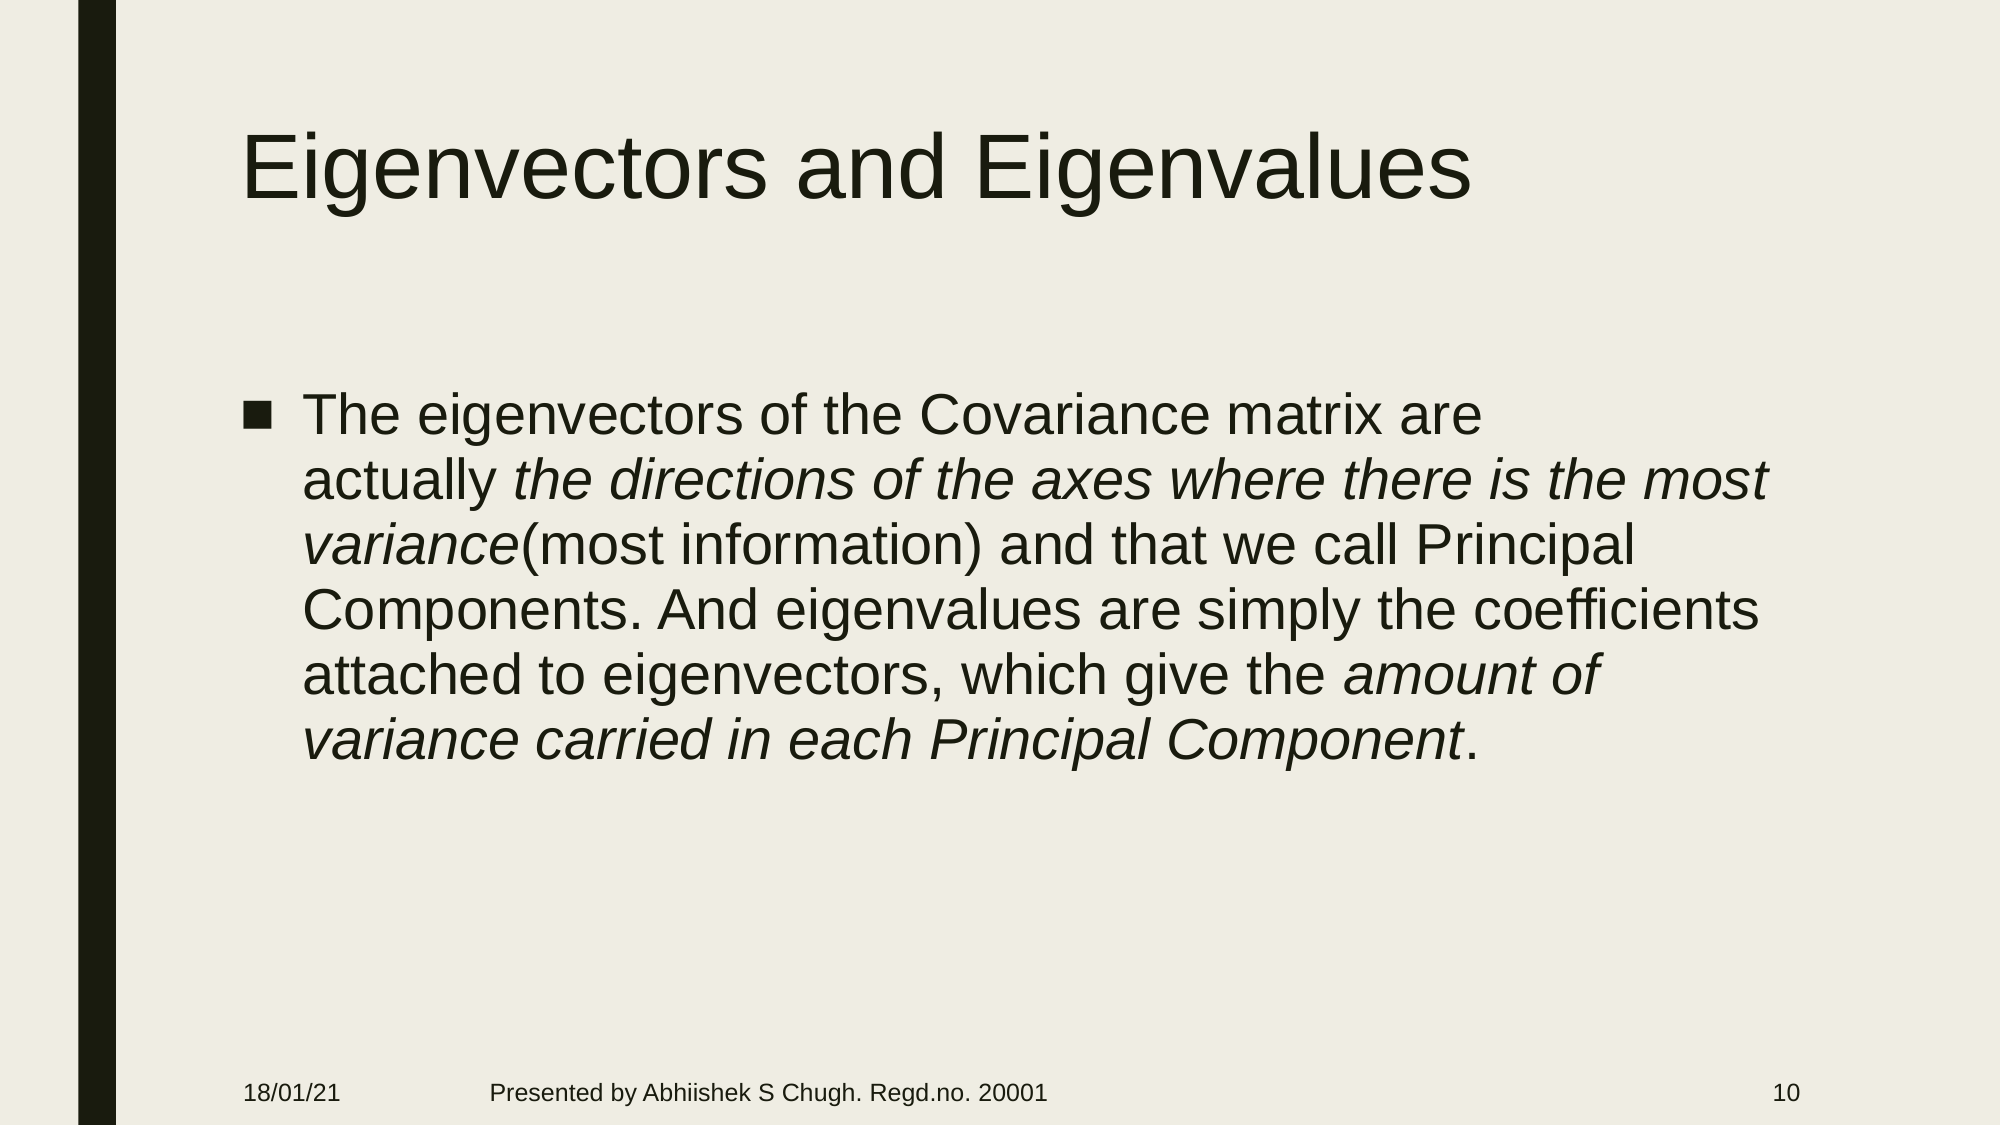

# Eigenvectors and Eigenvalues
The eigenvectors of the Covariance matrix are actually the directions of the axes where there is the most variance(most information) and that we call Principal Components. And eigenvalues are simply the coefficients attached to eigenvectors, which give the amount of variance carried in each Principal Component.

18/01/21
Presented by Abhiishek S Chugh. Regd.no. 20001
10